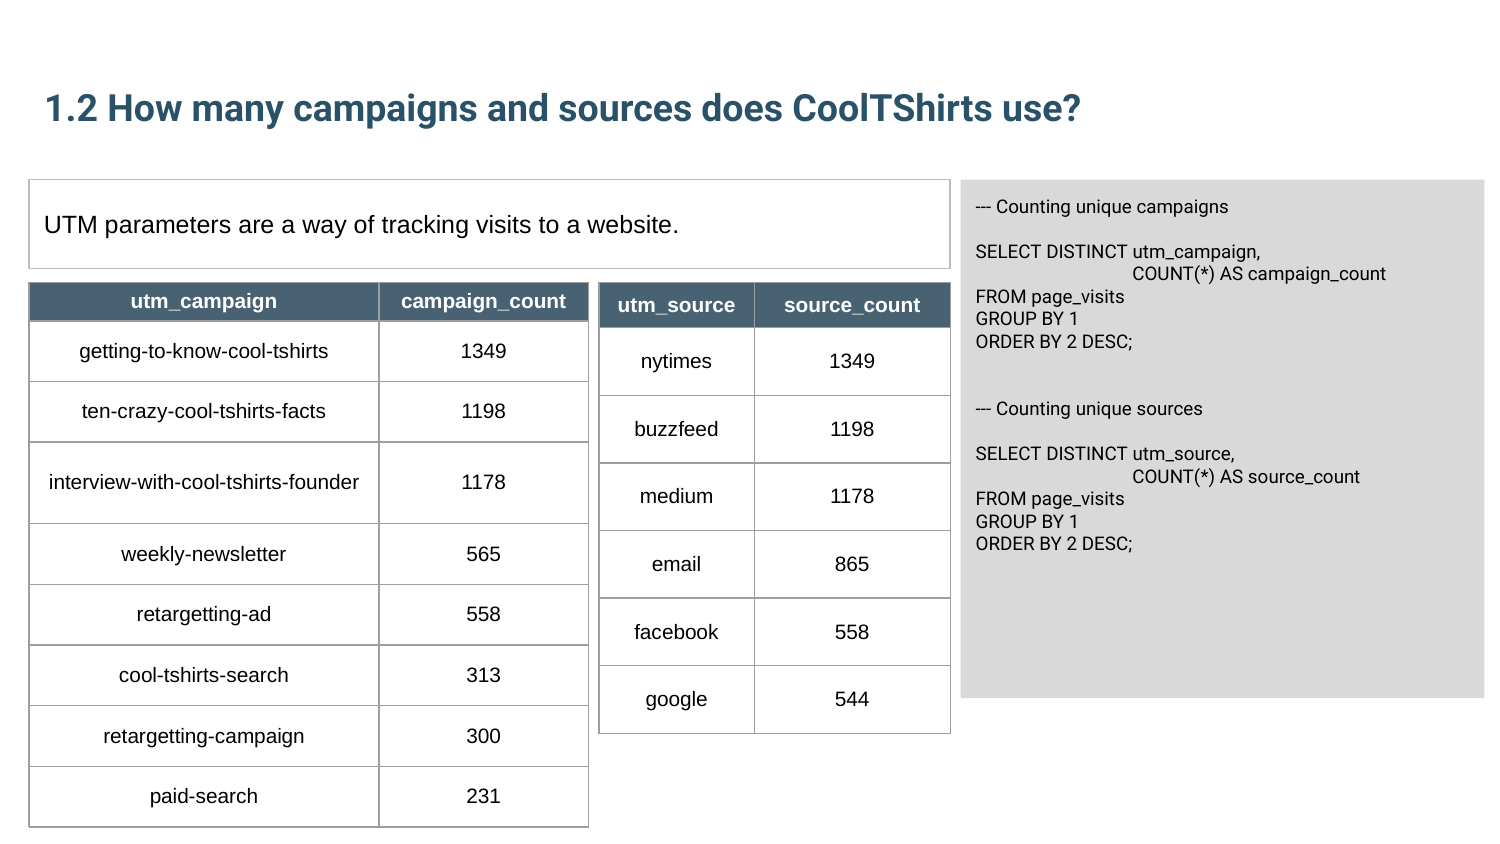

1.2 How many campaigns and sources does CoolTShirts use?
UTM parameters are a way of tracking visits to a website..
--- Counting unique campaigns

SELECT DISTINCT utm_campaign,
                                 COUNT(*) AS campaign_count
FROM page_visits
GROUP BY 1
ORDER BY 2 DESC;

--- Counting unique sources

SELECT DISTINCT utm_source,
                                 COUNT(*) AS source_count
FROM page_visits
GROUP BY 1
ORDER BY 2 DESC;

| utm\_campaign | campaign\_count |
| --- | --- |
| getting-to-know-cool-tshirts | 1349 |
| ten-crazy-cool-tshirts-facts | 1198 |
| interview-with-cool-tshirts-founder | 1178 |
| weekly-newsletter | 565 |
| retargetting-ad | 558 |
| cool-tshirts-search | 313 |
| retargetting-campaign | 300 |
| paid-search | 231 |
| utm\_source | source\_count |
| --- | --- |
| nytimes | 1349 |
| buzzfeed | 1198 |
| medium | 1178 |
| email | 865 |
| facebook | 558 |
| google | 544 |